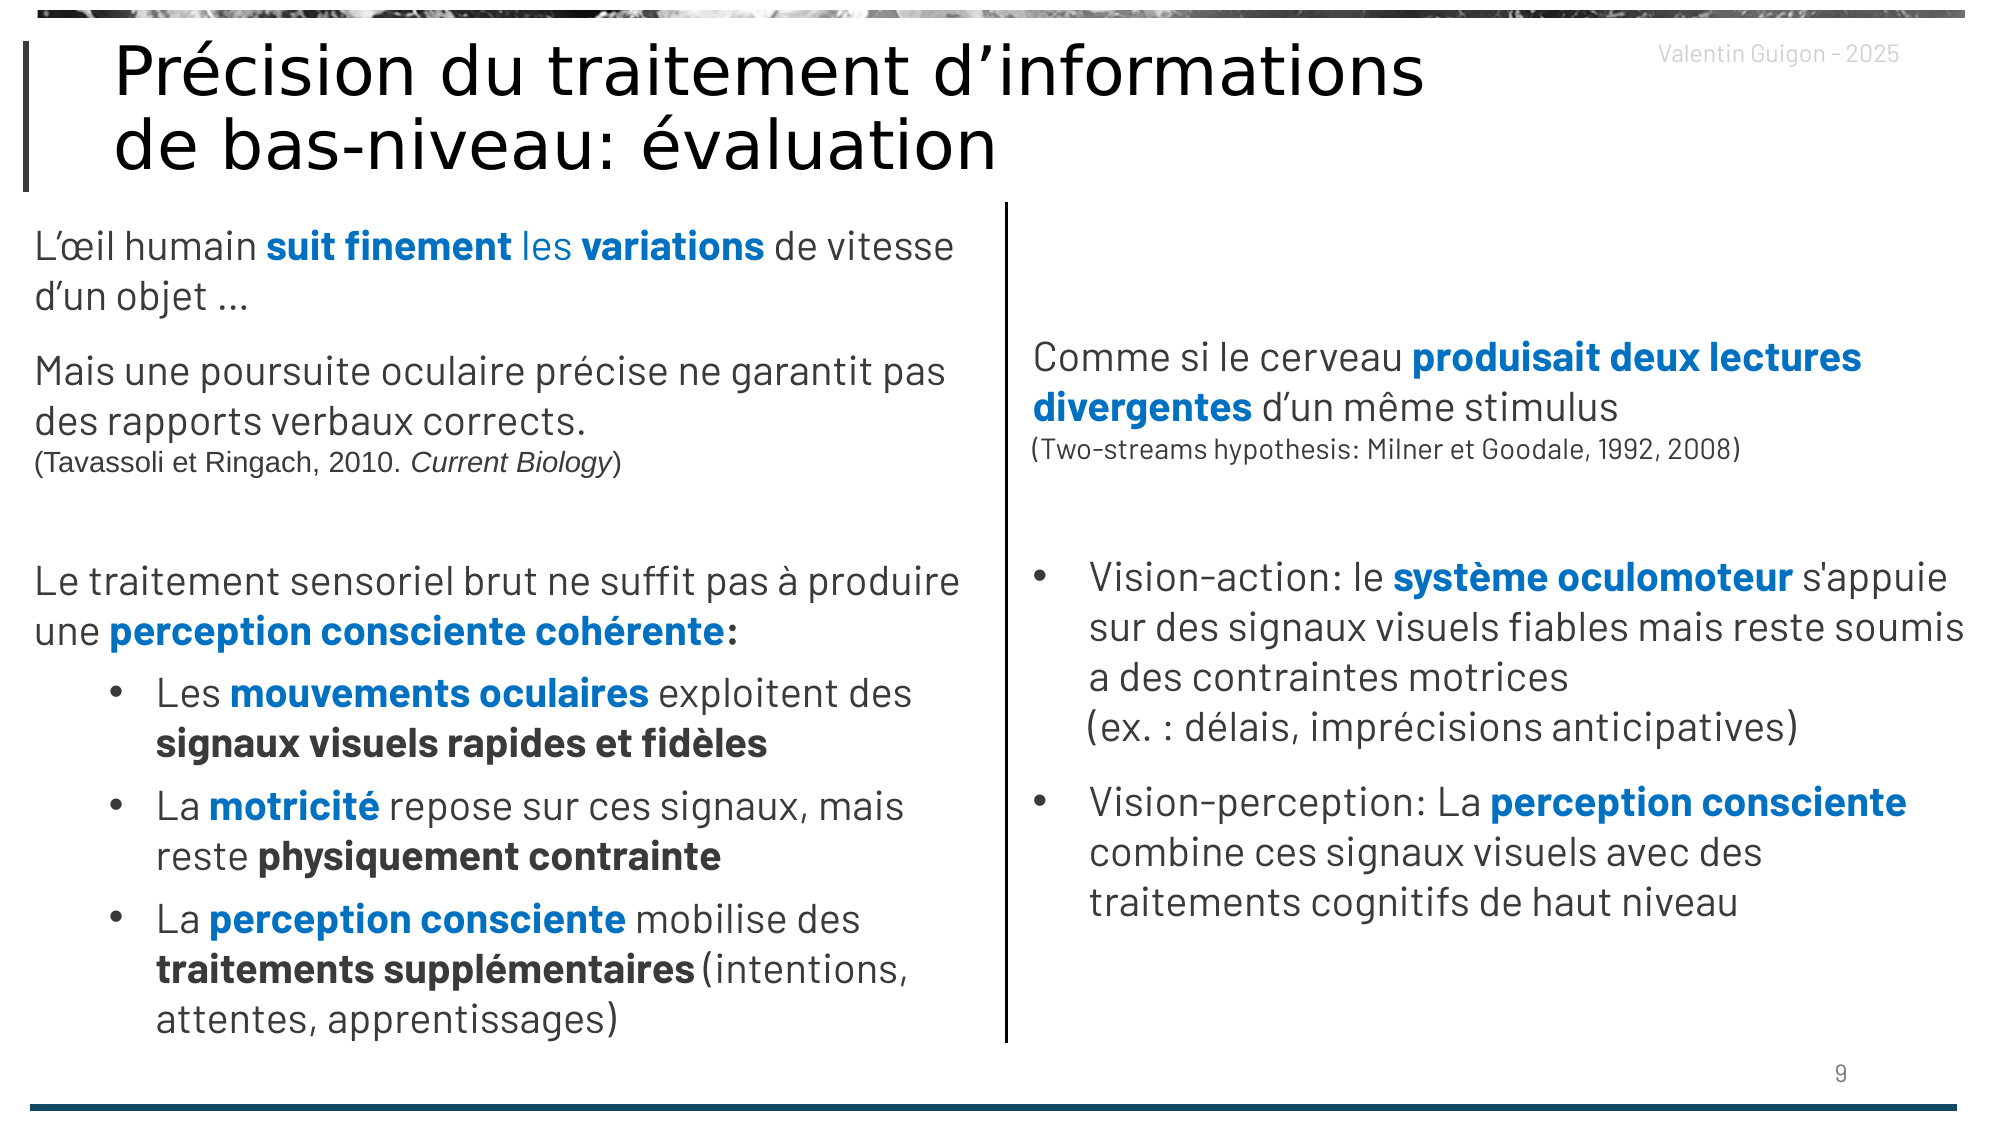

# Précision du traitement d’informations de bas-niveau: évaluation
Valentin Guigon - 2025
L’œil humain suit finement les variations de vitesse d’un objet …
Mais une poursuite oculaire précise ne garantit pas des rapports verbaux corrects.
(Tavassoli et Ringach, 2010. Current Biology)

Le traitement sensoriel brut ne suffit pas à produire une perception consciente cohérente:
Les mouvements oculaires exploitent des signaux visuels rapides et fidèles
La motricité repose sur ces signaux, mais reste physiquement contrainte
La perception consciente mobilise des traitements supplémentaires (intentions, attentes, apprentissages)
Comme si le cerveau produisait deux lectures divergentes d’un même stimulus
(Two-streams hypothesis: Milner et Goodale, 1992, 2008)

Vision-action: le système oculomoteur s'appuie sur des signaux visuels fiables mais reste soumis a des contraintes motrices
(ex. : délais, imprécisions anticipatives)
Vision-perception: La perception consciente combine ces signaux visuels avec des traitements cognitifs de haut niveau
9